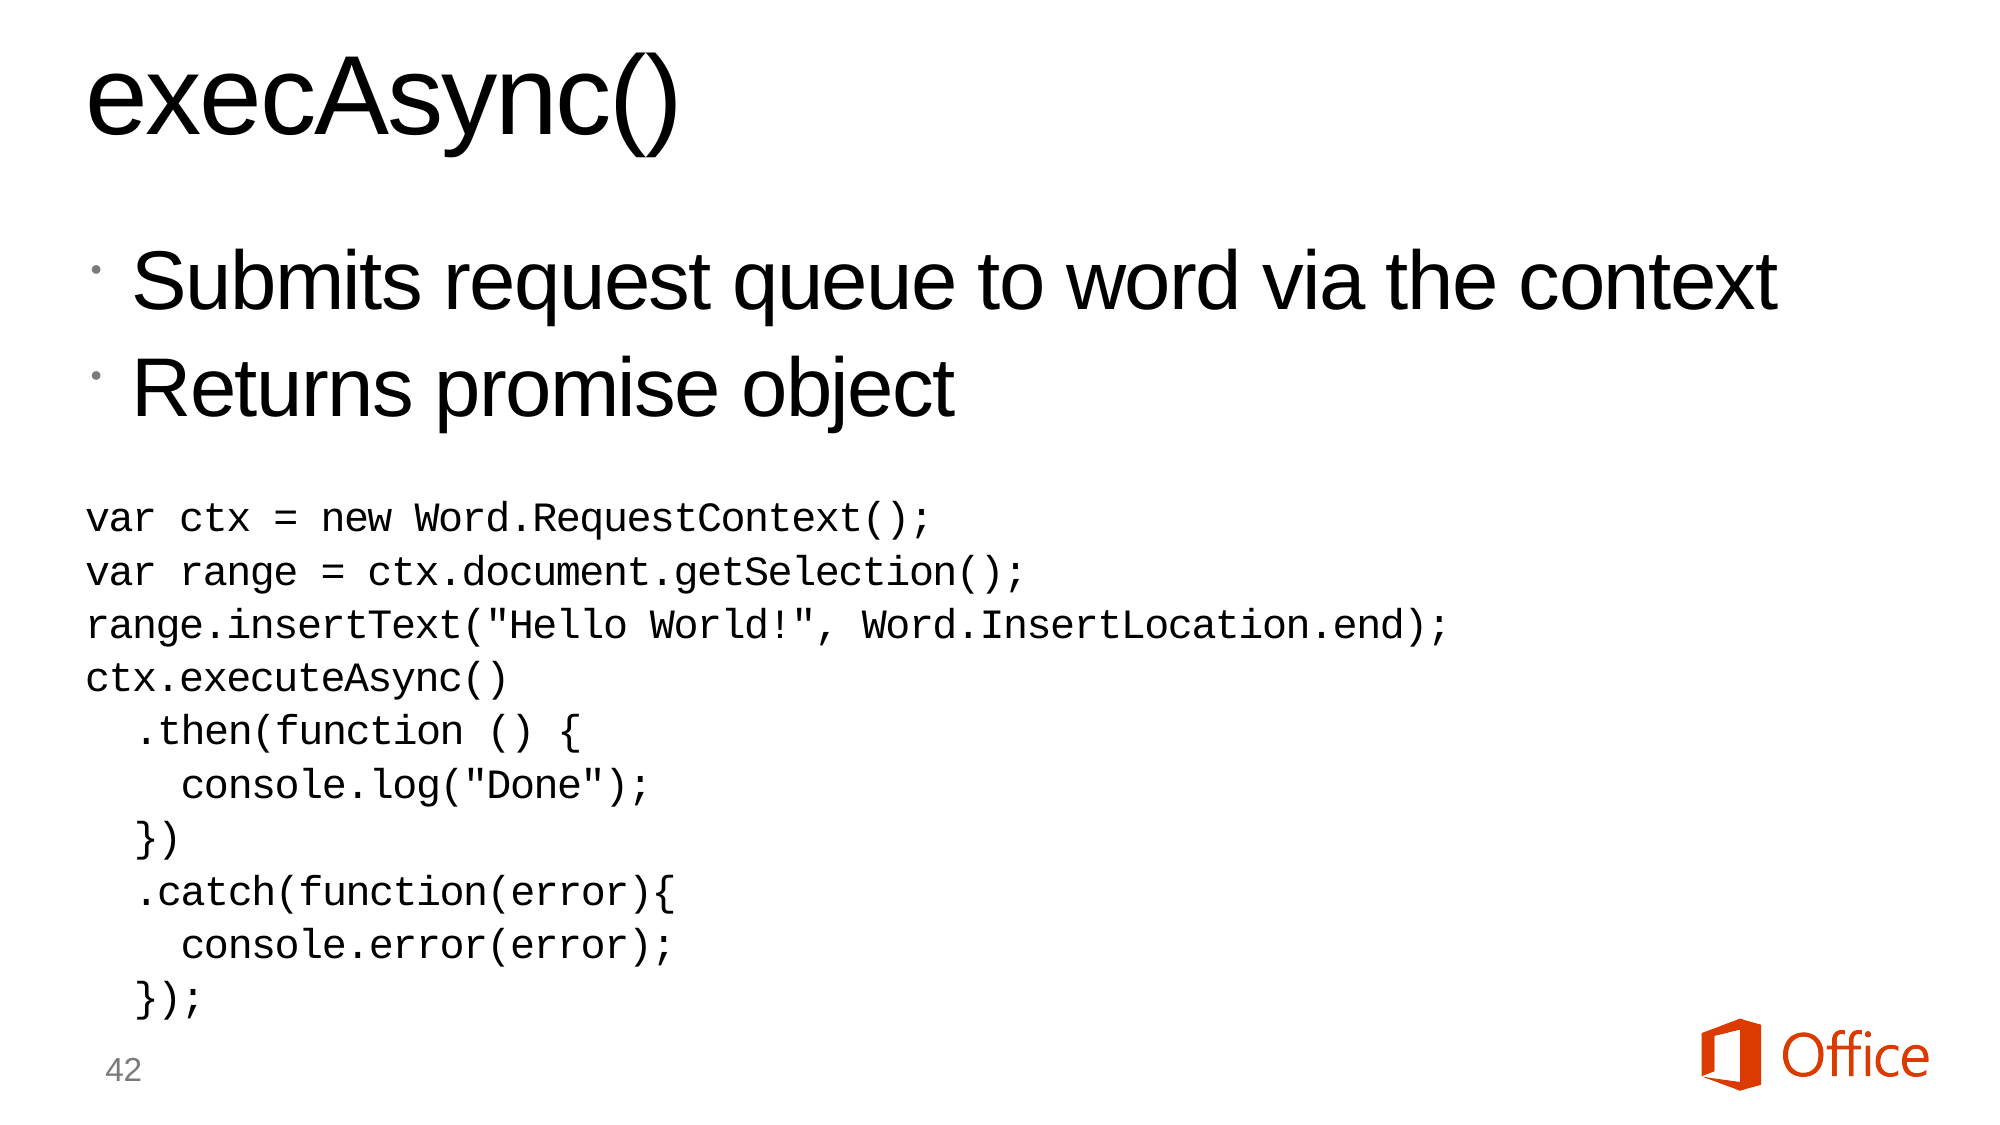

# execAsync()
Submits request queue to word via the context
Returns promise object

var ctx = new Word.RequestContext();
var range = ctx.document.getSelection();
range.insertText("Hello World!", Word.InsertLocation.end);
ctx.executeAsync()
  .then(function () {
    console.log("Done");
  })
  .catch(function(error){
    console.error(error);
  });
42